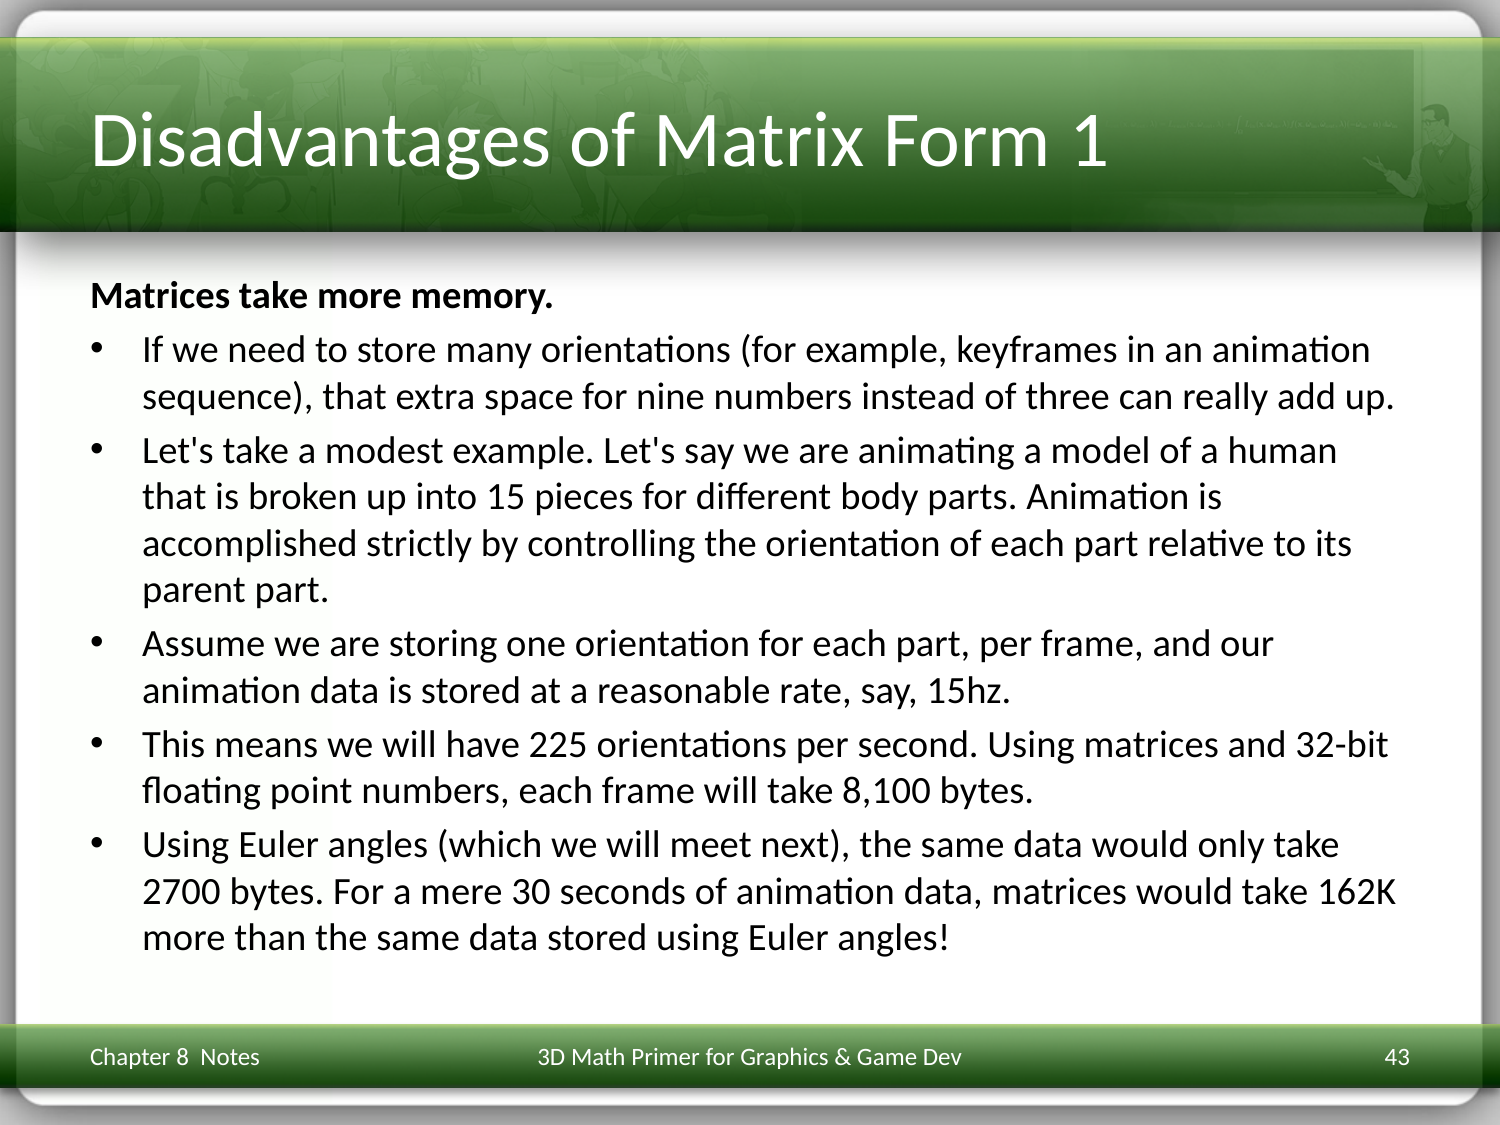

# Disadvantages of Matrix Form 1
Matrices take more memory.
If we need to store many orientations (for example, keyframes in an animation sequence), that extra space for nine numbers instead of three can really add up.
Let's take a modest example. Let's say we are animating a model of a human that is broken up into 15 pieces for different body parts. Animation is accomplished strictly by controlling the orientation of each part relative to its parent part.
Assume we are storing one orientation for each part, per frame, and our animation data is stored at a reasonable rate, say, 15hz.
This means we will have 225 orientations per second. Using matrices and 32-bit floating point numbers, each frame will take 8,100 bytes.
Using Euler angles (which we will meet next), the same data would only take 2700 bytes. For a mere 30 seconds of animation data, matrices would take 162K more than the same data stored using Euler angles!
Chapter 8  Notes
3D Math Primer for Graphics & Game Dev
43